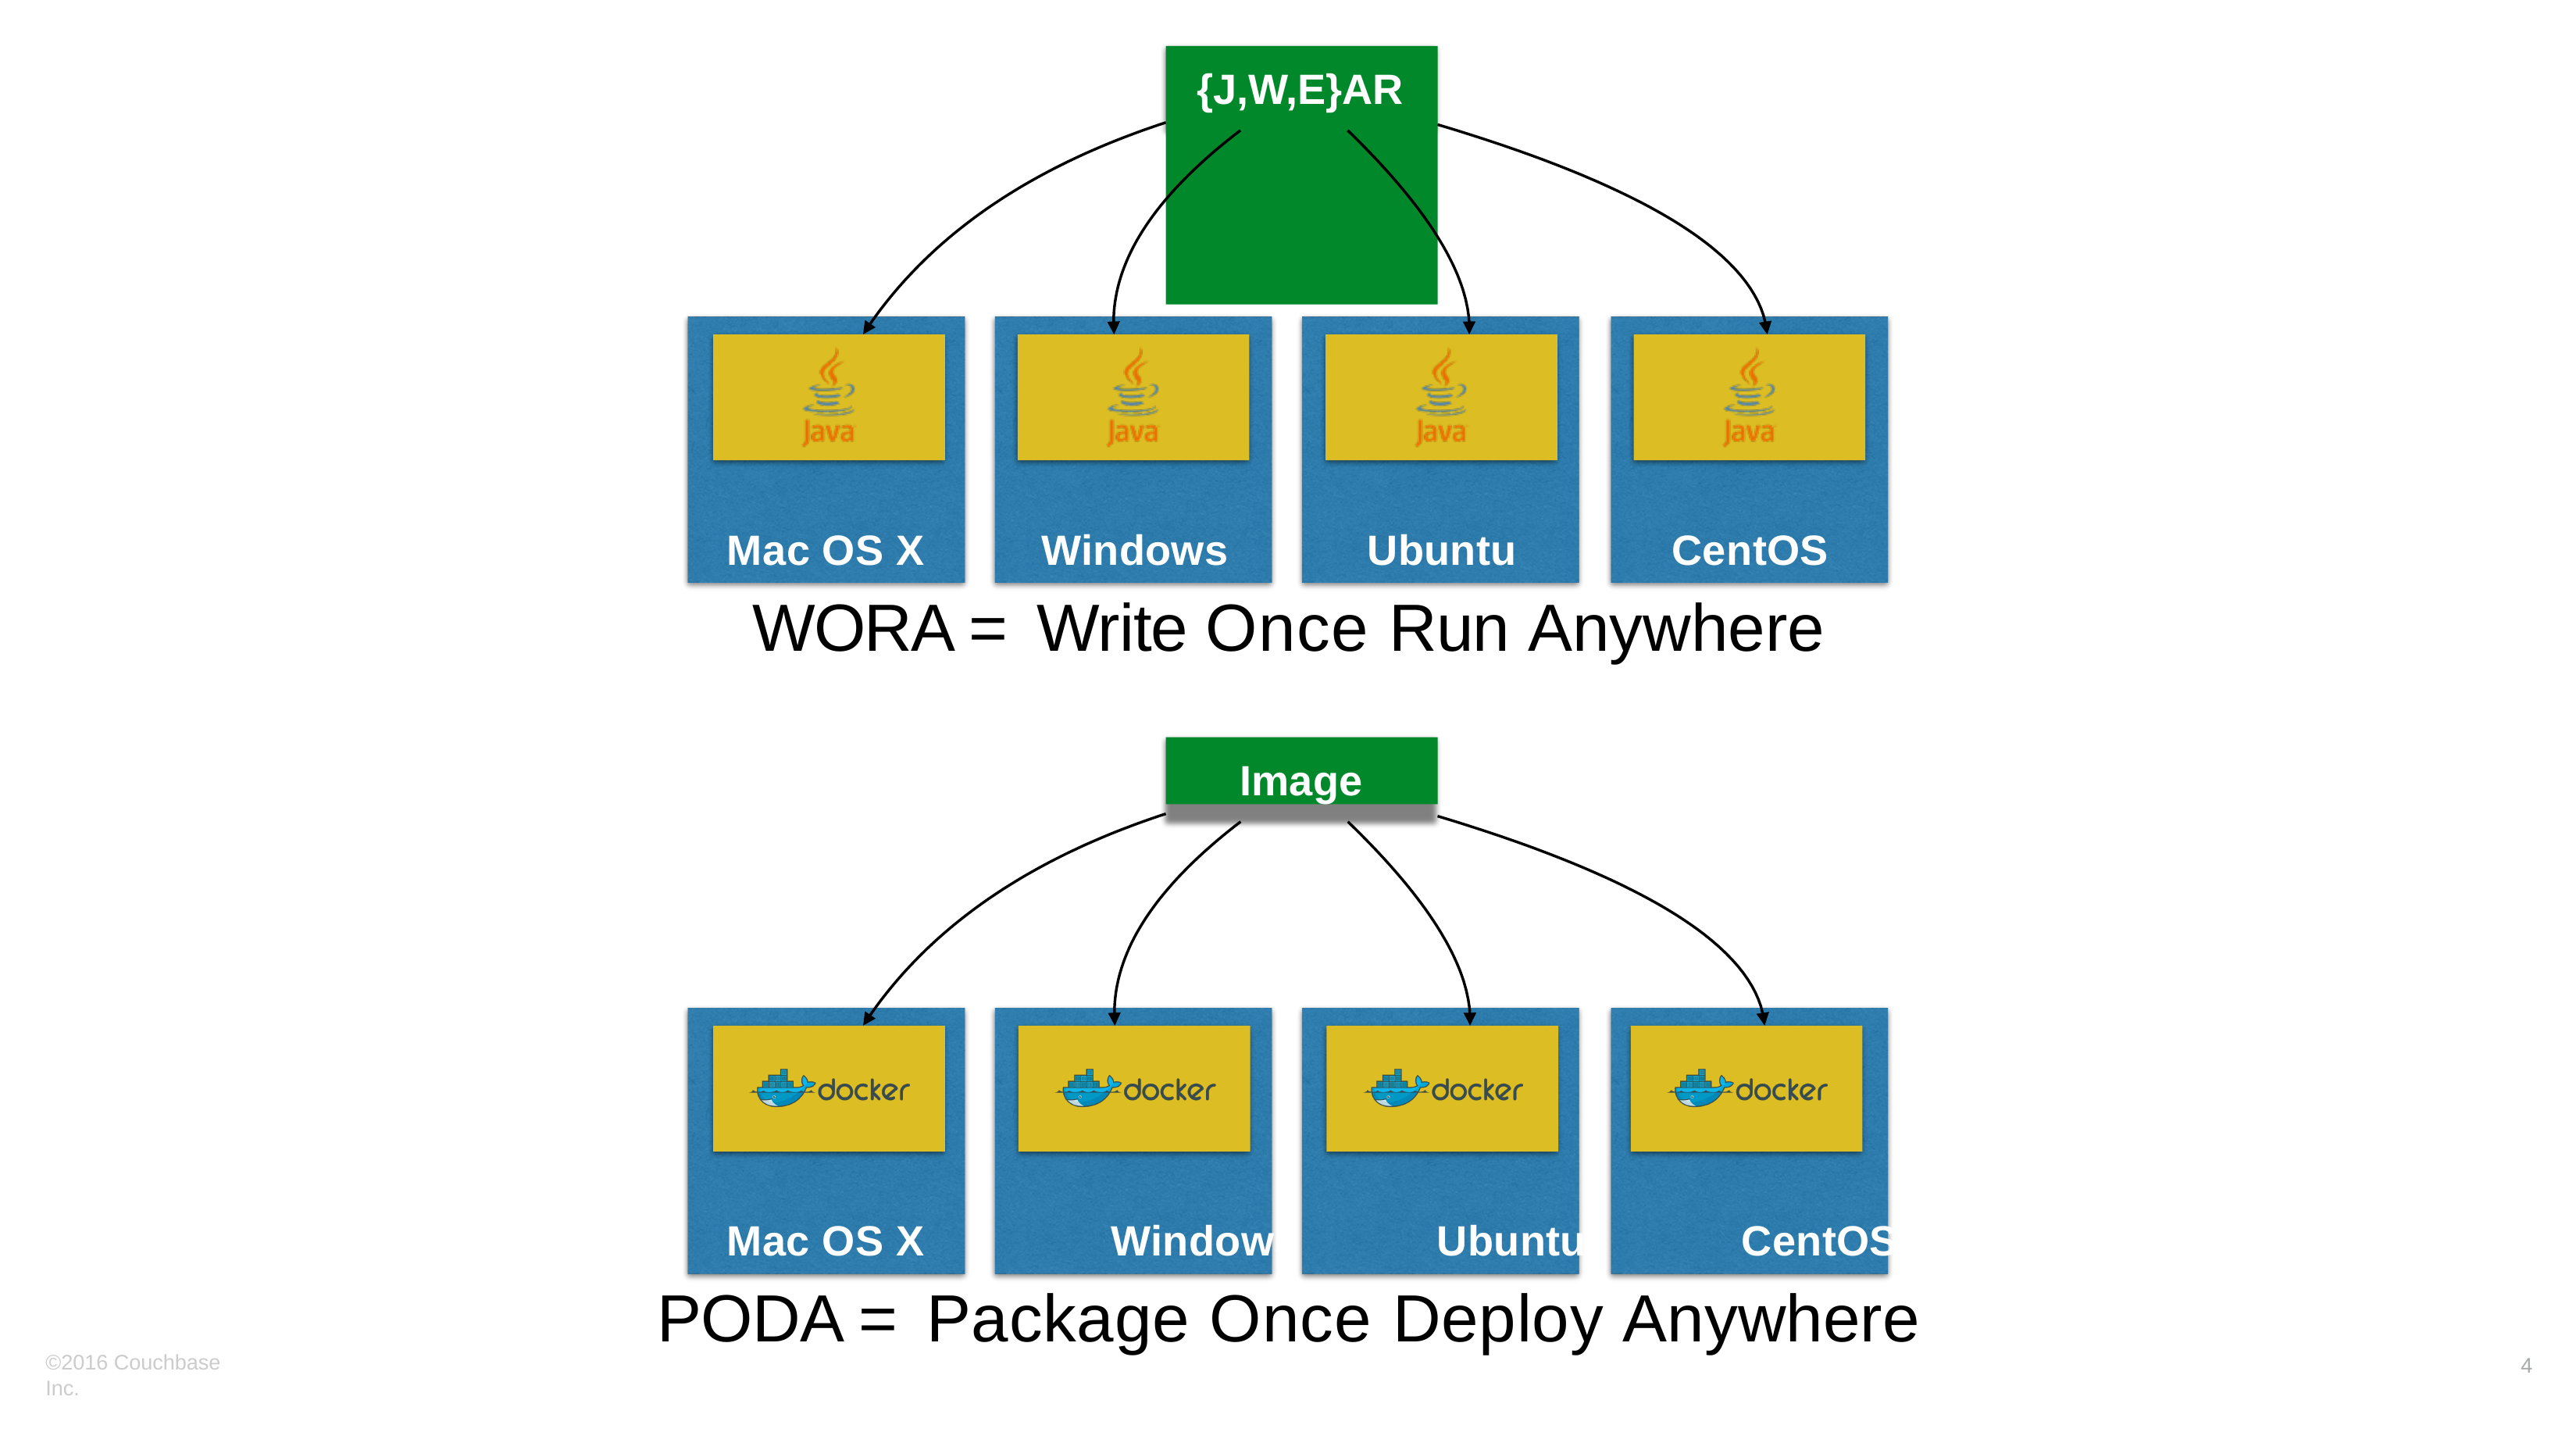

# {J,W,E}AR

Mac OS X	Windows	Ubuntu	CentOS
WORA = Write Once Run Anywhere

Image

Mac OS X	Windows	Ubuntu	CentOS
PODA = Package Once Deploy Anywhere
©2016 Couchbase Inc.
4